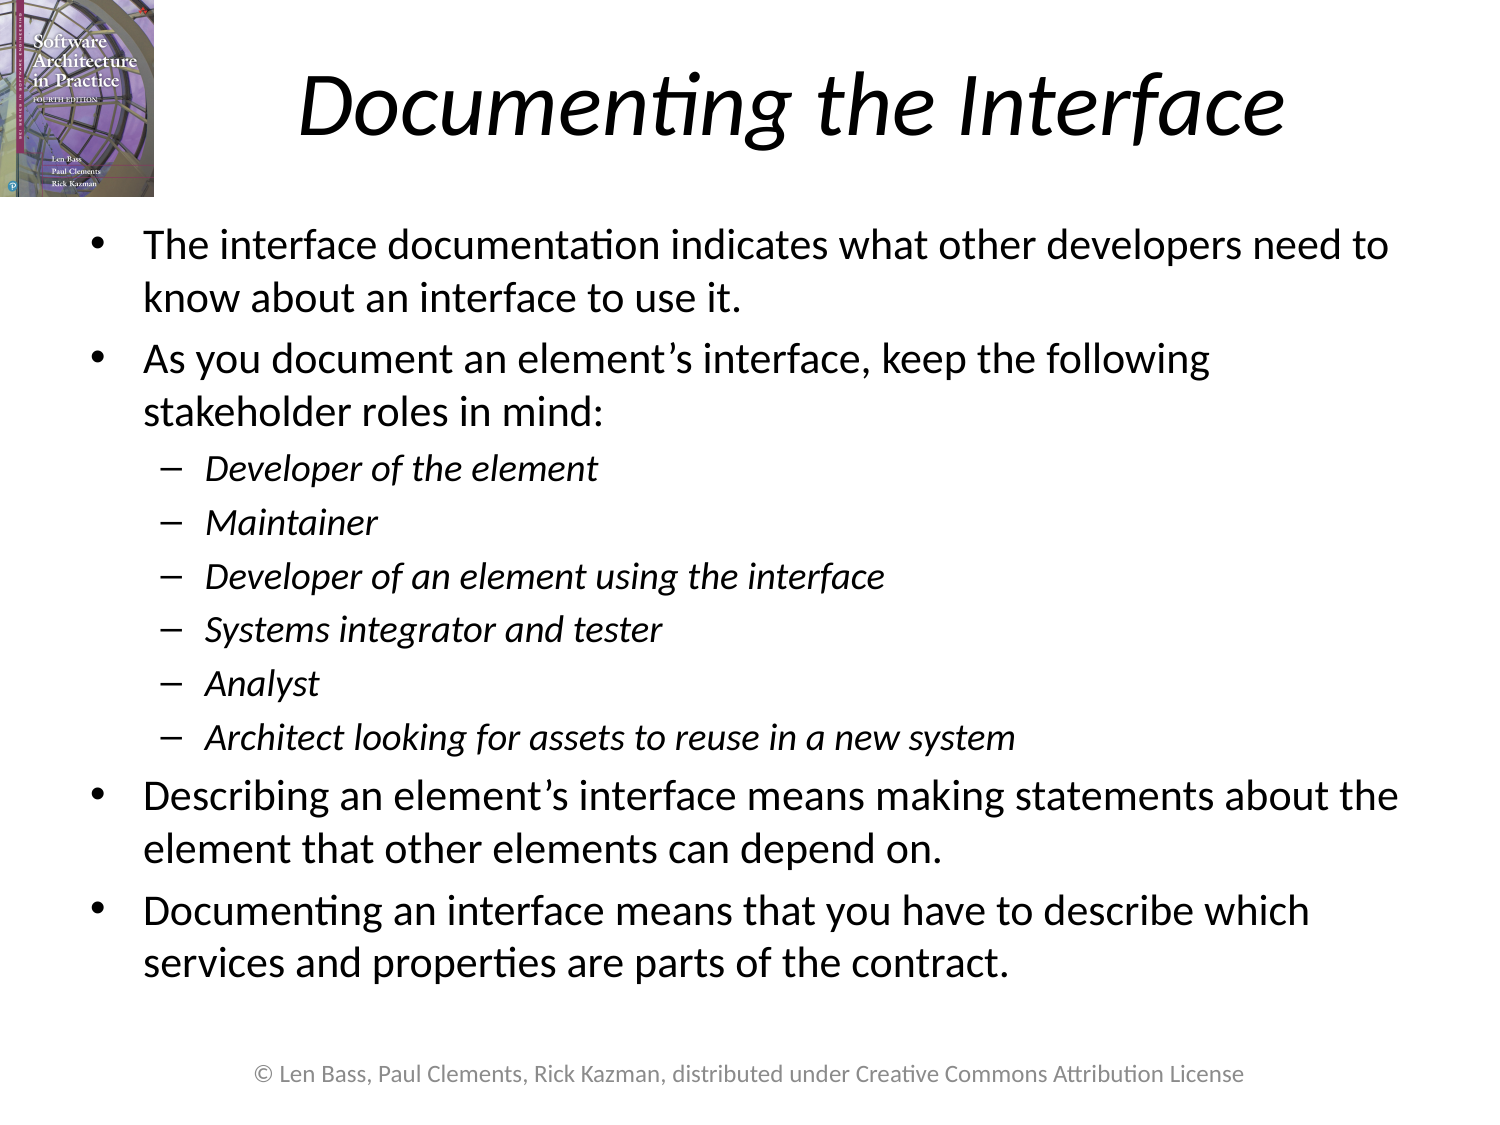

# Documenting the Interface
The interface documentation indicates what other developers need to know about an interface to use it.
As you document an element’s interface, keep the following stakeholder roles in mind:
Developer of the element
Maintainer
Developer of an element using the interface
Systems integrator and tester
Analyst
Architect looking for assets to reuse in a new system
Describing an element’s interface means making statements about the element that other elements can depend on.
Documenting an interface means that you have to describe which services and properties are parts of the contract.

© Len Bass, Paul Clements, Rick Kazman, distributed under Creative Commons Attribution License